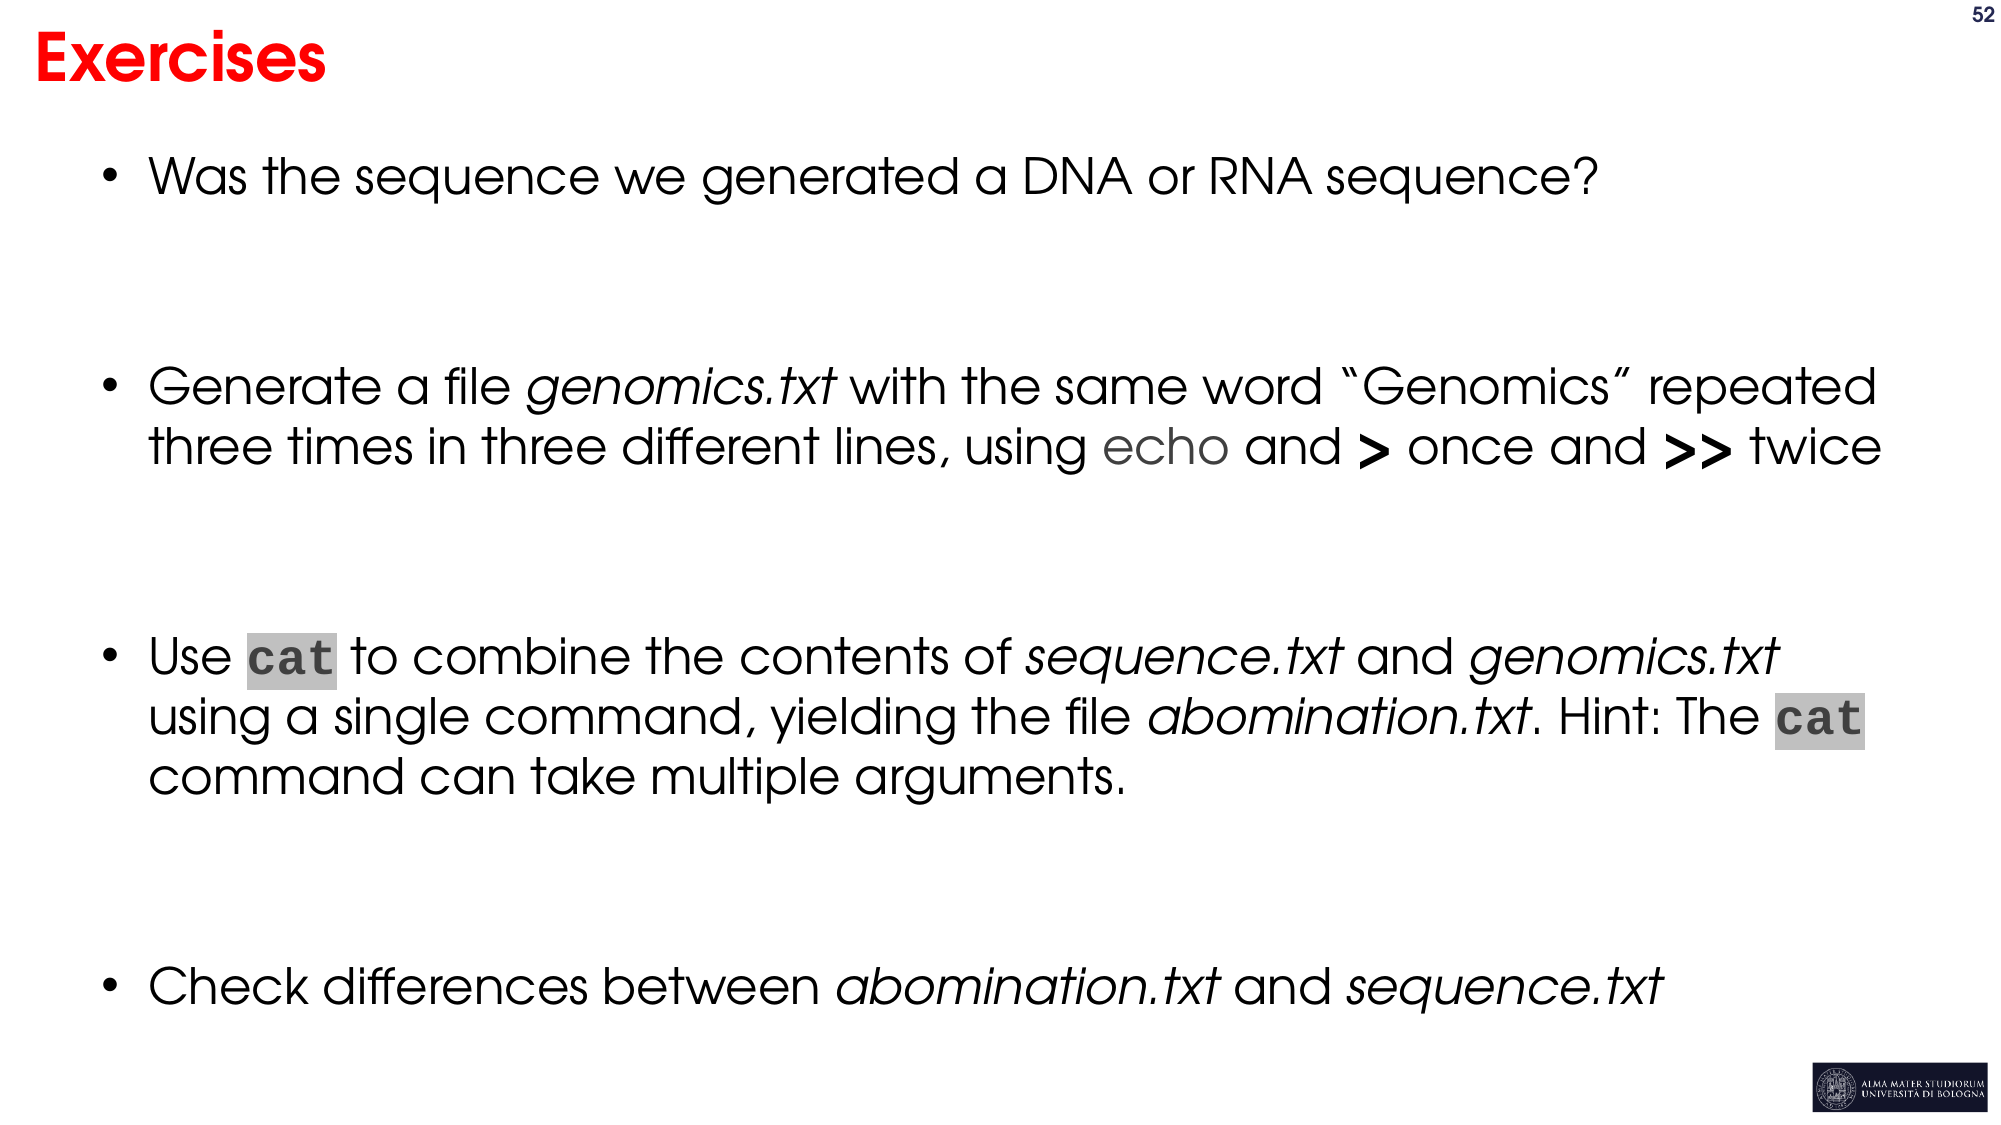

Exercises
Was the sequence we generated a DNA or RNA sequence?

Generate a file genomics.txt with the same word “Genomics” repeated three times in three different lines, using echo and > once and >> twice

Use cat to combine the contents of sequence.txt and genomics.txt using a single command, yielding the file abomination.txt. Hint: The cat command can take multiple arguments.

Check differences between abomination.txt and sequence.txt